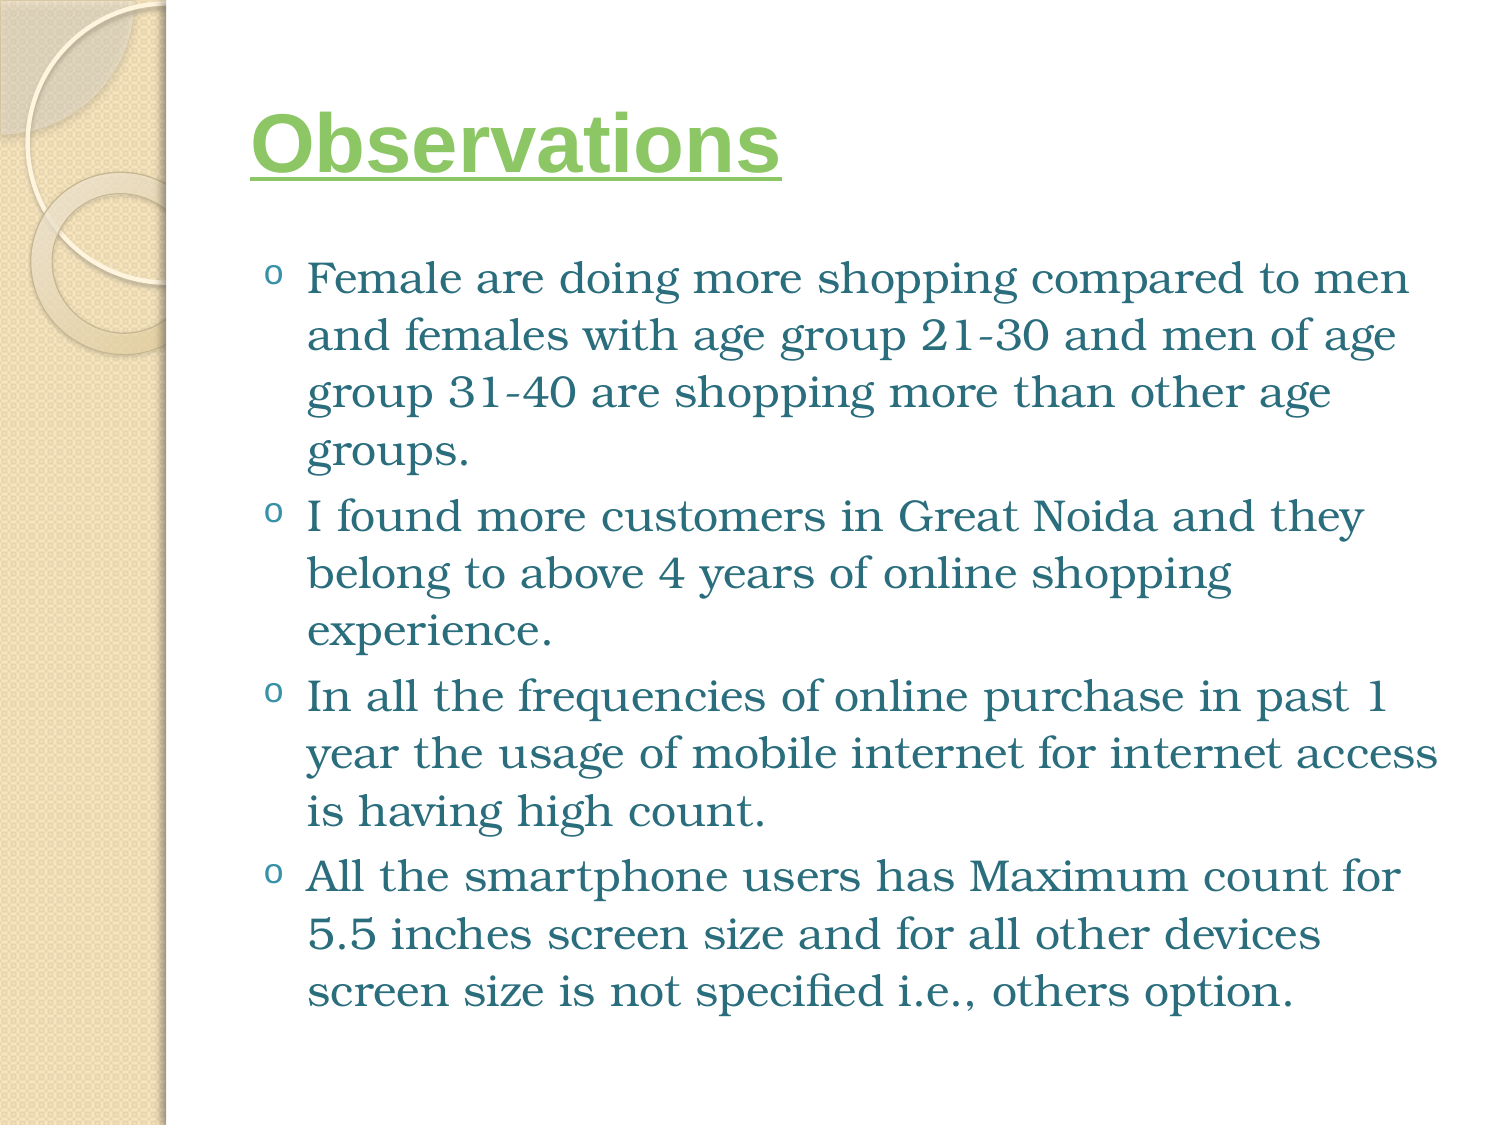

# Observations
Female are doing more shopping compared to men and females with age group 21-30 and men of age group 31-40 are shopping more than other age groups.
I found more customers in Great Noida and they belong to above 4 years of online shopping experience.
In all the frequencies of online purchase in past 1 year the usage of mobile internet for internet access is having high count.
All the smartphone users has Maximum count for 5.5 inches screen size and for all other devices screen size is not specified i.e., others option.